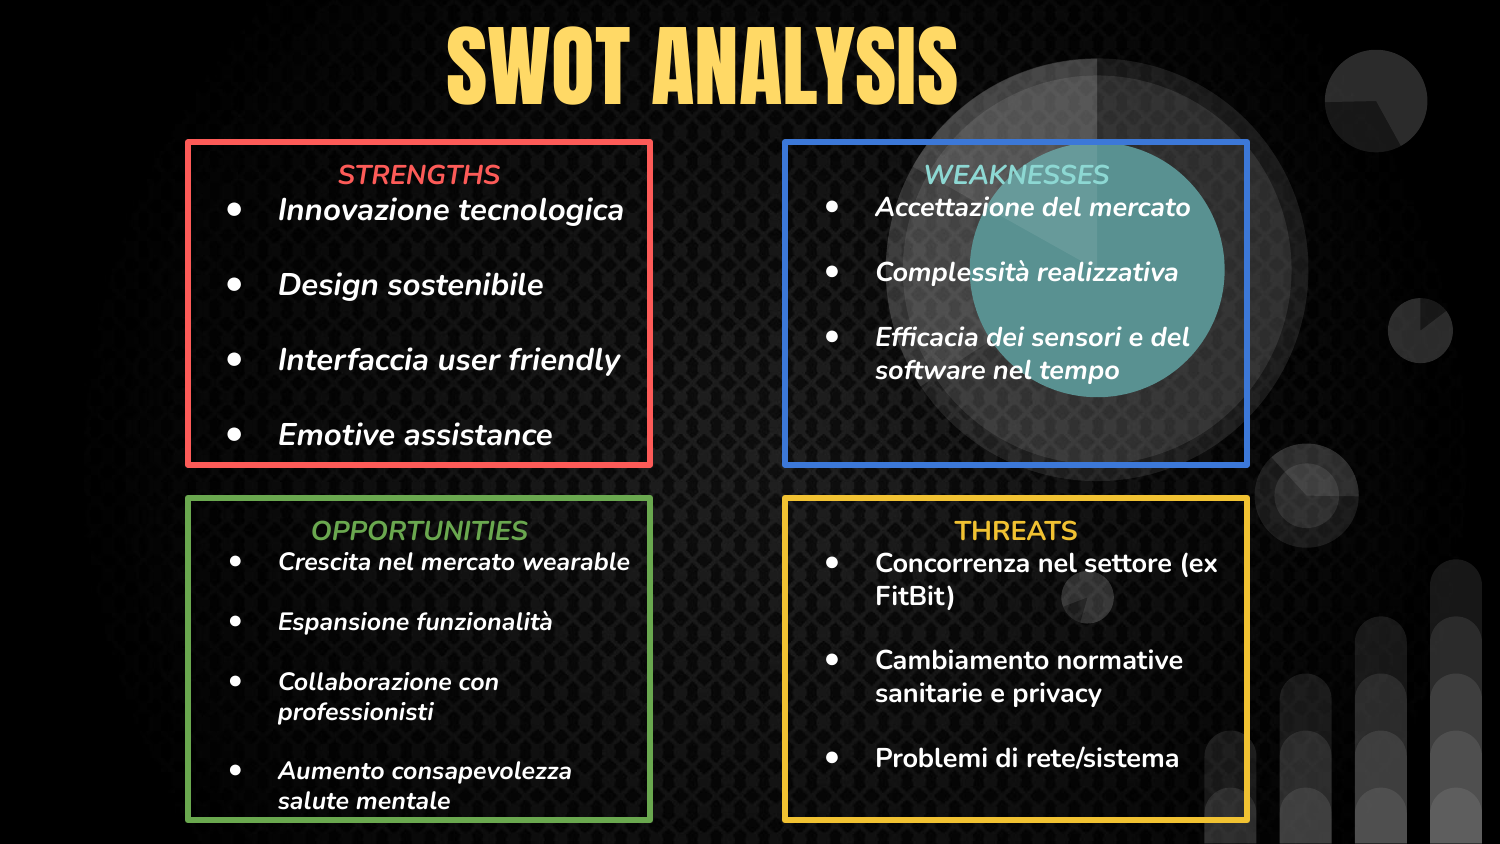

SWOT ANALYSIS
#
STRENGTHS
Innovazione tecnologica

Design sostenibile

Interfaccia user friendly

Emotive assistance
WEAKNESSES
Accettazione del mercato

Complessità realizzativa

Efficacia dei sensori e del software nel tempo
OPPORTUNITIES
Crescita nel mercato wearable

Espansione funzionalità

Collaborazione con professionisti

Aumento consapevolezza salute mentale
THREATS
Concorrenza nel settore (ex FitBit)

Cambiamento normative sanitarie e privacy

Problemi di rete/sistema